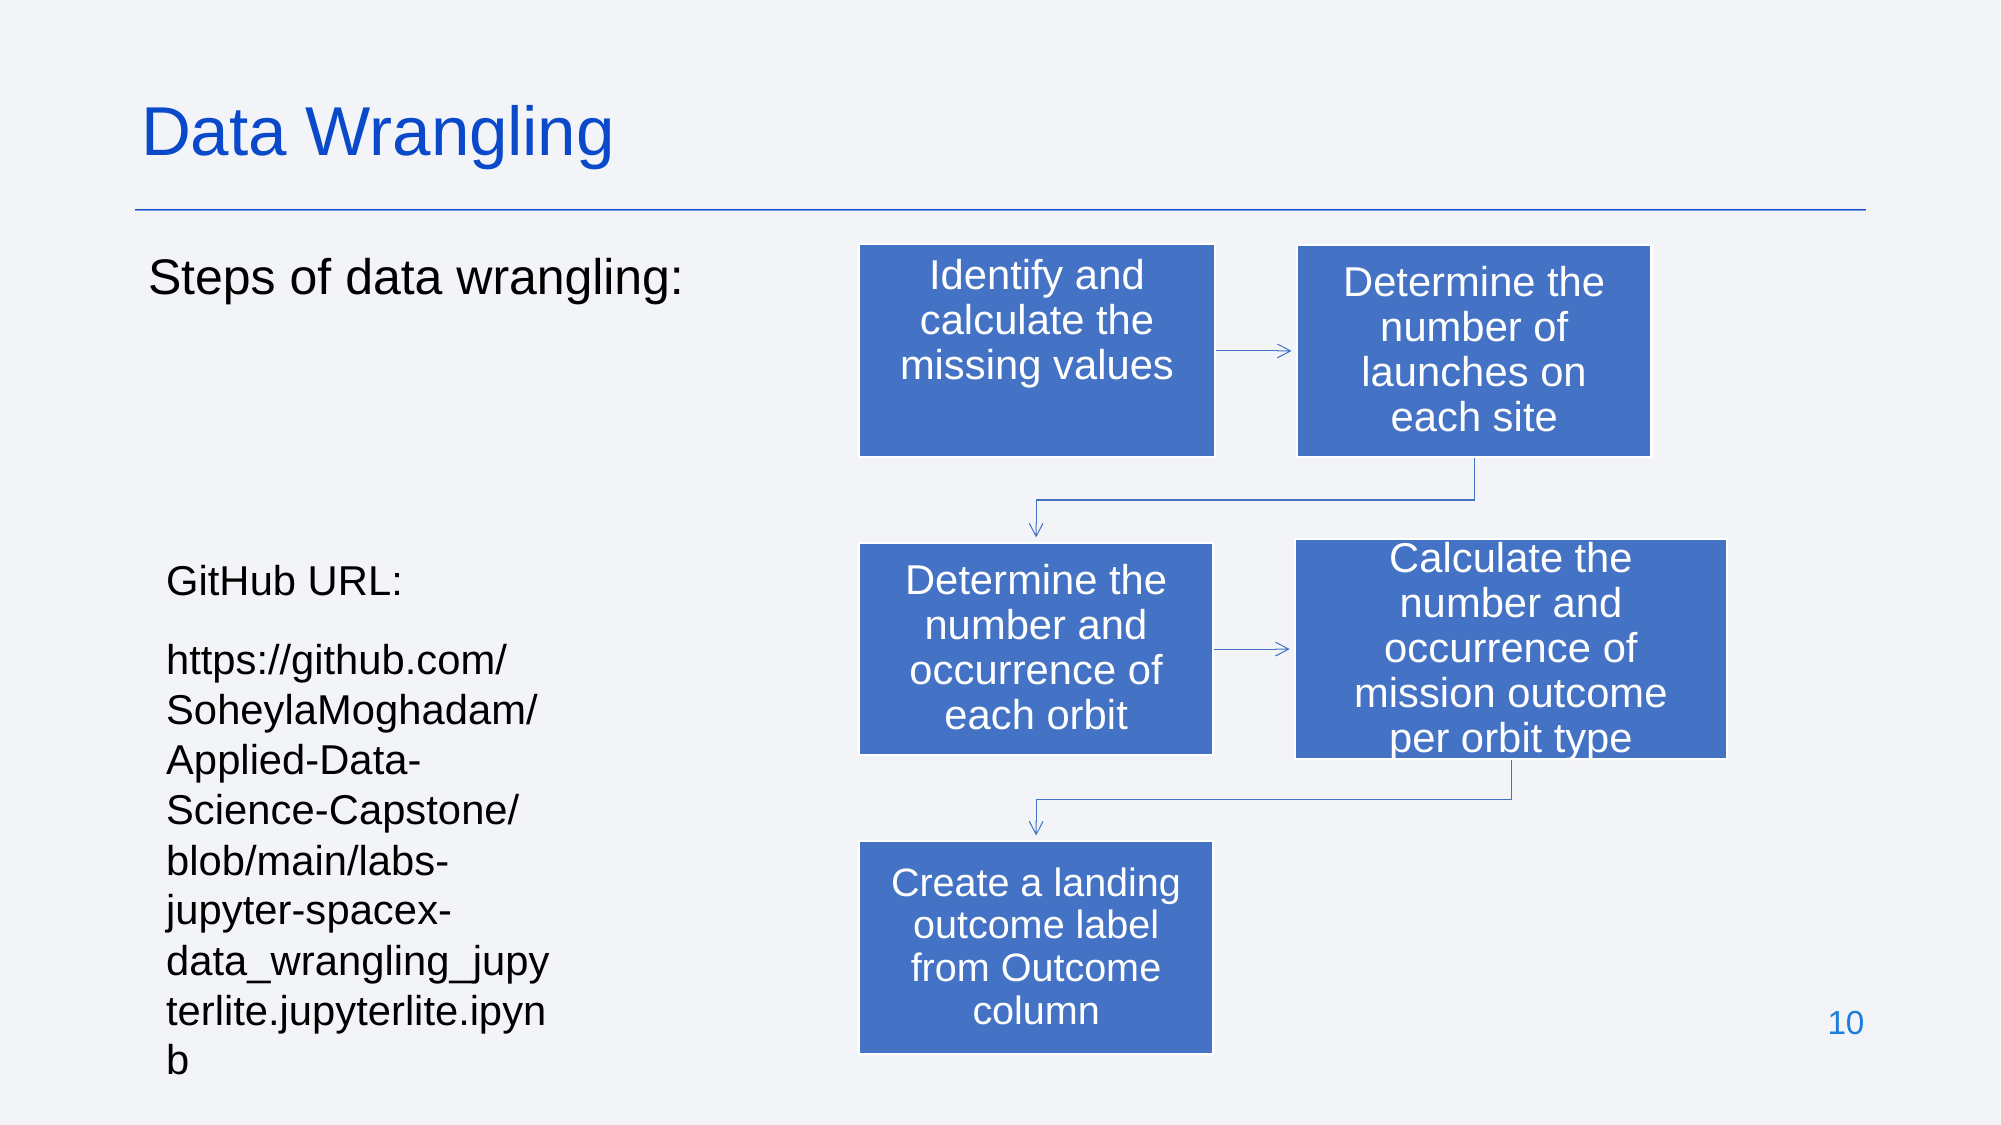

Data Wrangling
Steps of data wrangling:

Identify and calculate the missing values

Determine the number of launches on each site

Determine the number and occurrence of each orbit

Calculate the number and occurrence of mission outcome per orbit type
Create a landing outcome label from Outcome column

GitHub URL:
https://github.com/SoheylaMoghadam/Applied-Data-Science-Capstone/blob/main/labs-jupyter-spacex-data_wrangling_jupyterlite.jupyterlite.ipynb
10